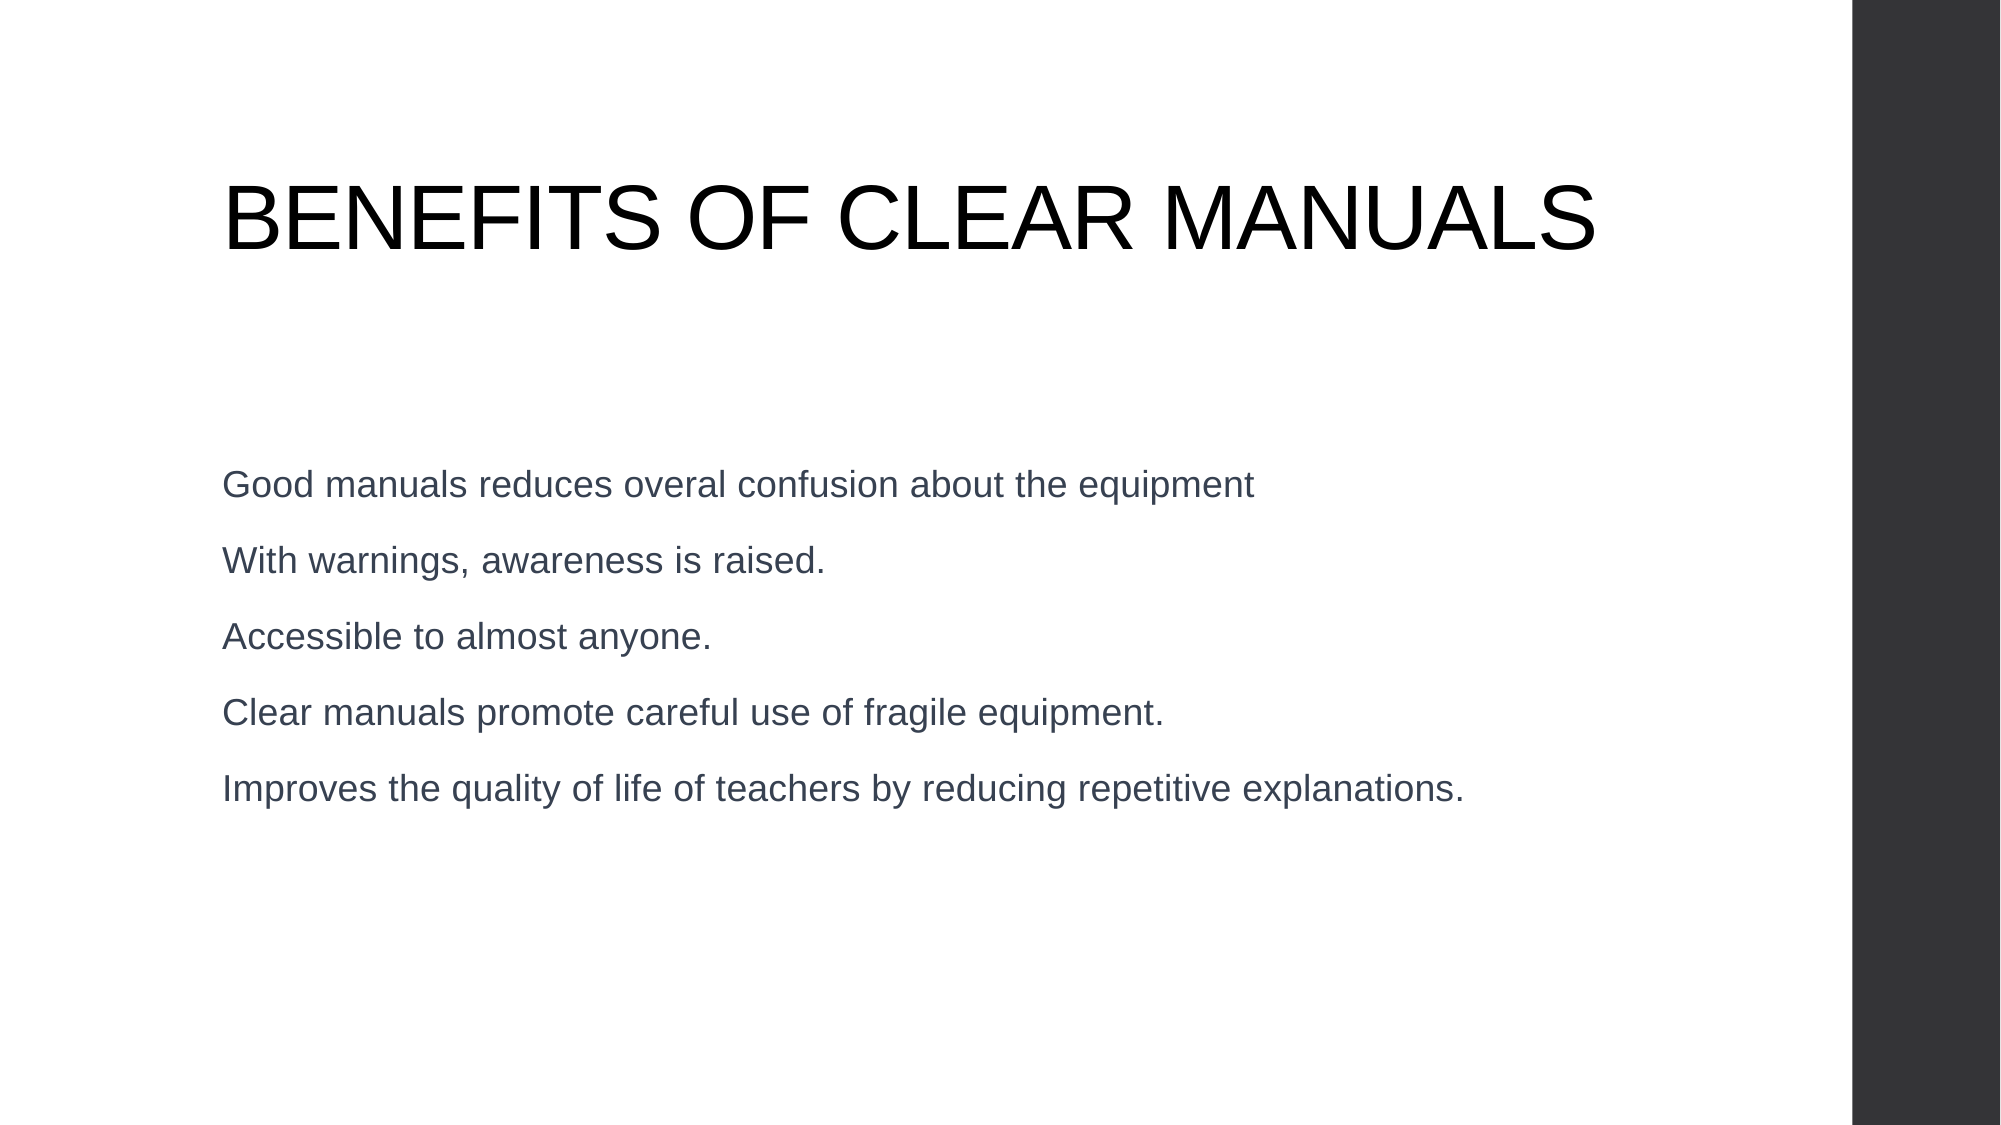

# BENEFITS OF CLEAR MANUALS
Good manuals reduces overal confusion about the equipment
With warnings, awareness is raised.
Accessible to almost anyone.
Clear manuals promote careful use of fragile equipment.
Improves the quality of life of teachers by reducing repetitive explanations.